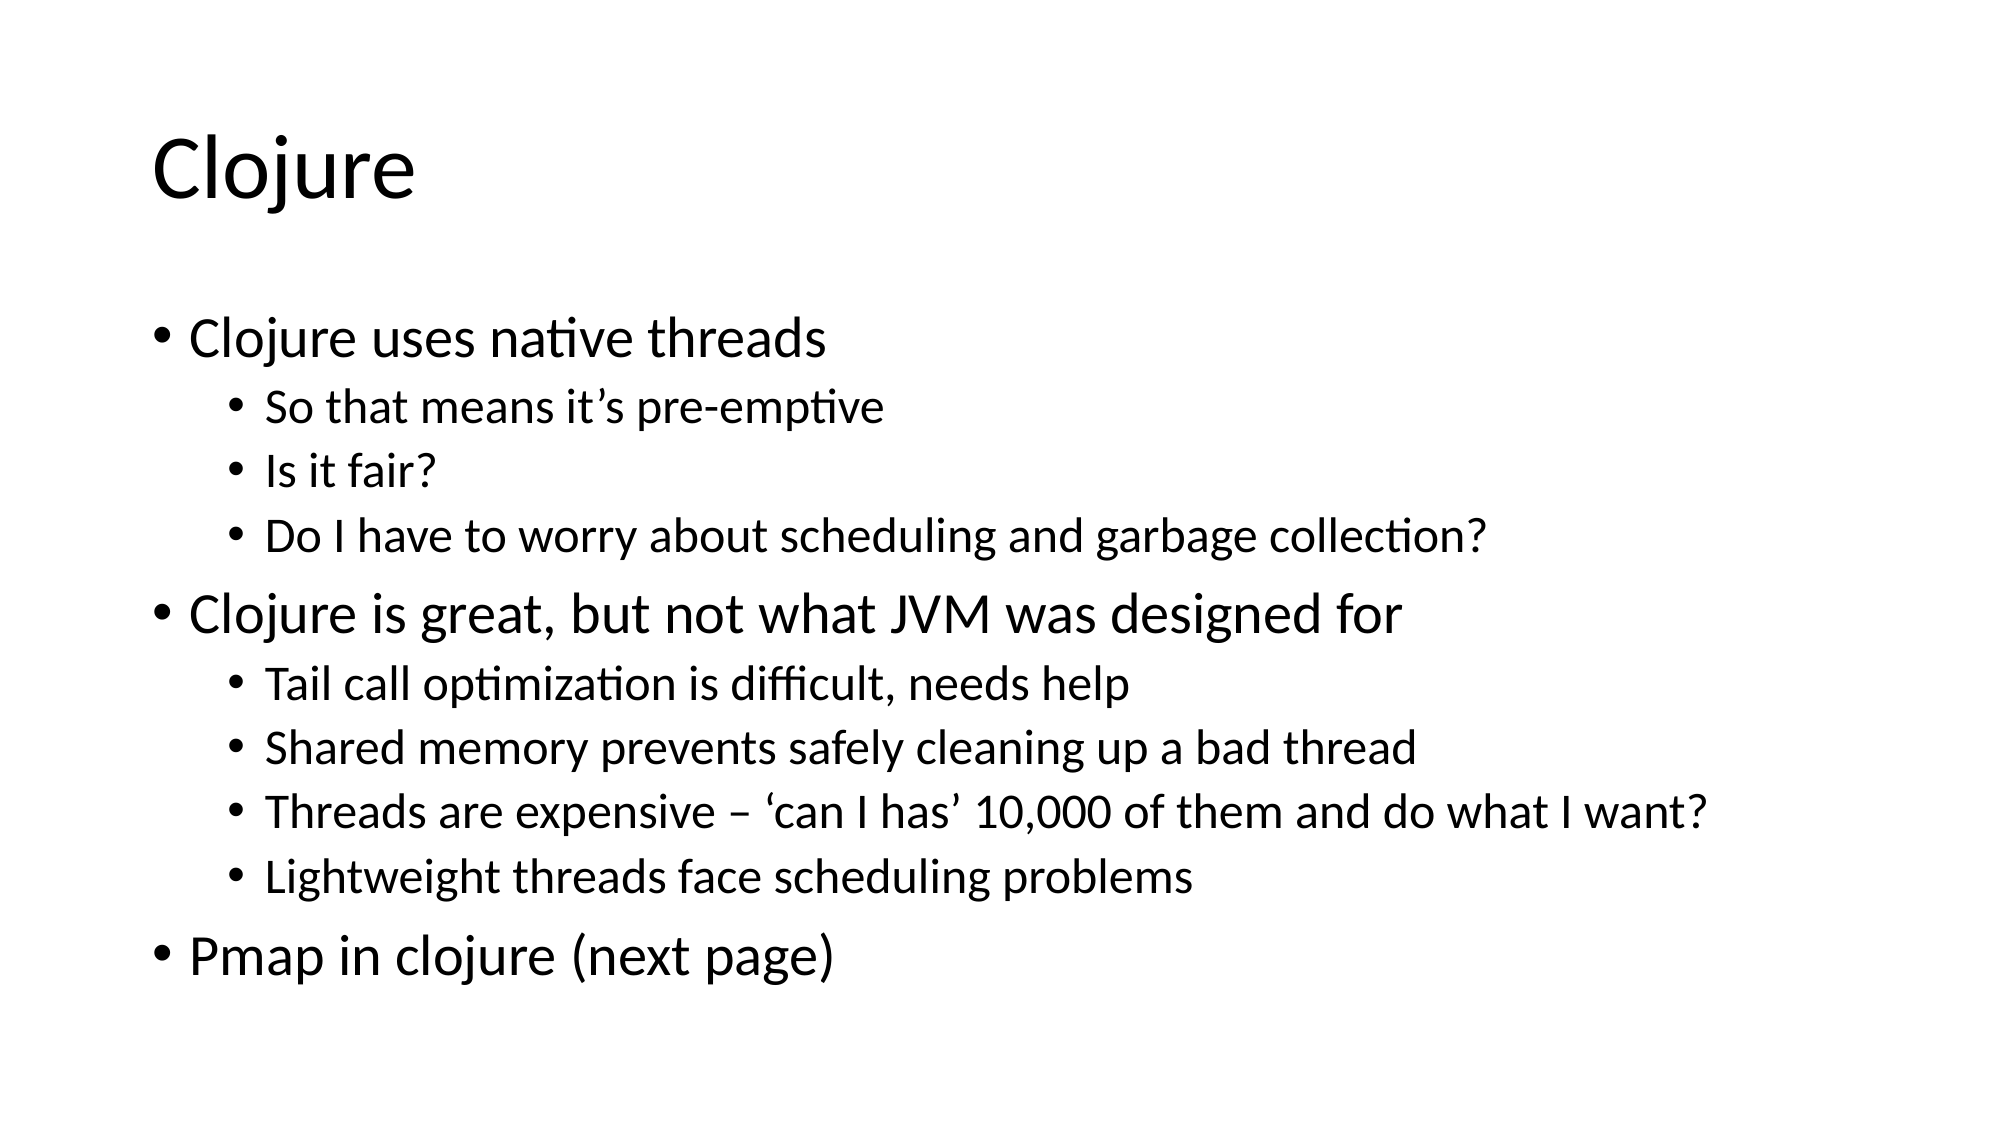

# Clojure
Clojure uses native threads
So that means it’s pre-emptive
Is it fair?
Do I have to worry about scheduling and garbage collection?
Clojure is great, but not what JVM was designed for
Tail call optimization is difficult, needs help
Shared memory prevents safely cleaning up a bad thread
Threads are expensive – ‘can I has’ 10,000 of them and do what I want?
Lightweight threads face scheduling problems
Pmap in clojure (next page)